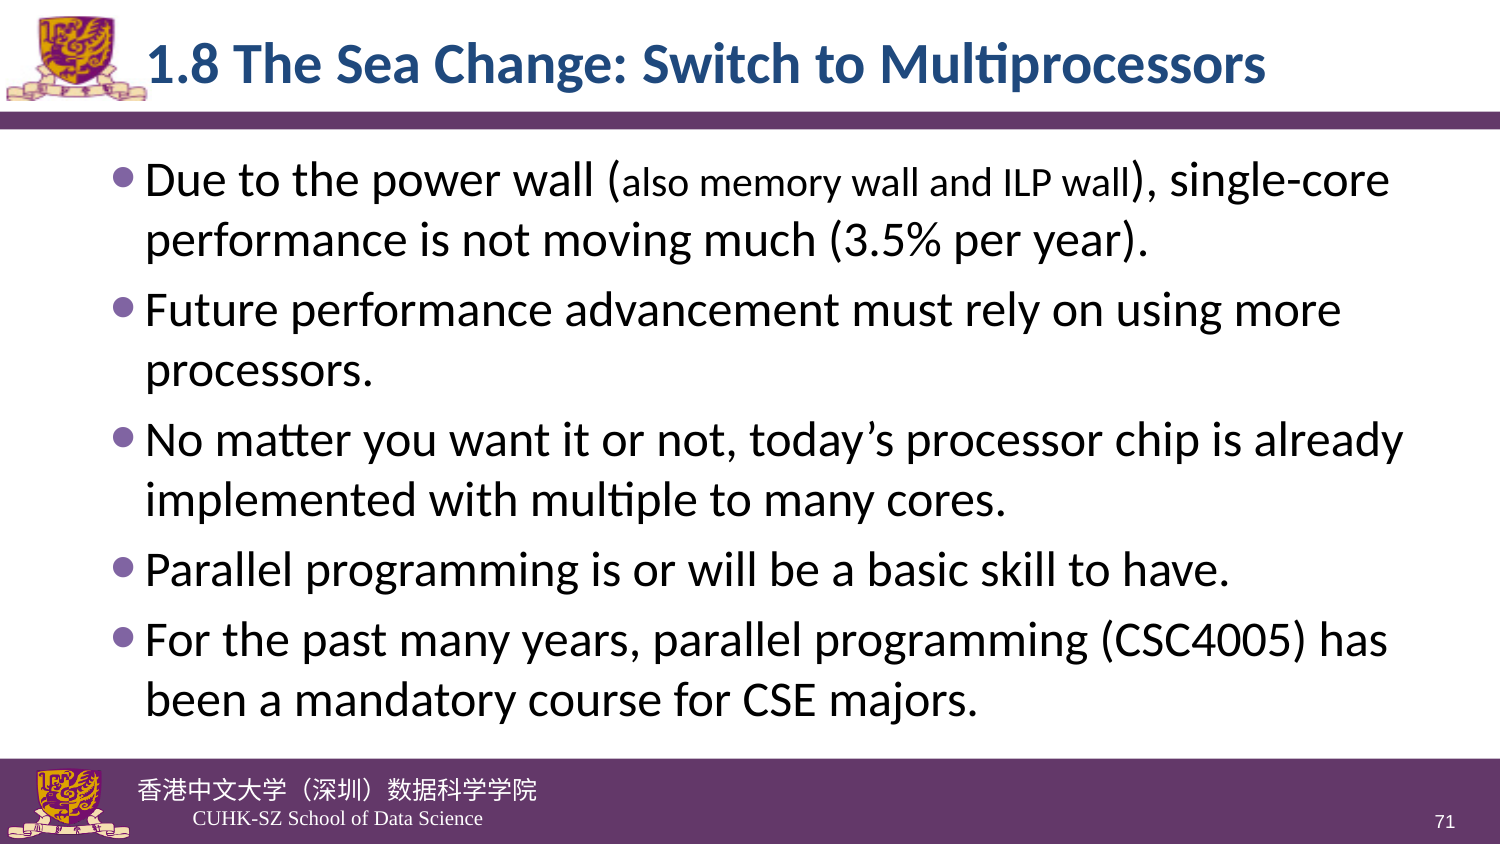

# 1.8 The Sea Change: Switch to Multiprocessors
Due to the power wall (also memory wall and ILP wall), single-core performance is not moving much (3.5% per year).
Future performance advancement must rely on using more processors.
No matter you want it or not, today’s processor chip is already implemented with multiple to many cores.
Parallel programming is or will be a basic skill to have.
For the past many years, parallel programming (CSC4005) has been a mandatory course for CSE majors.
71